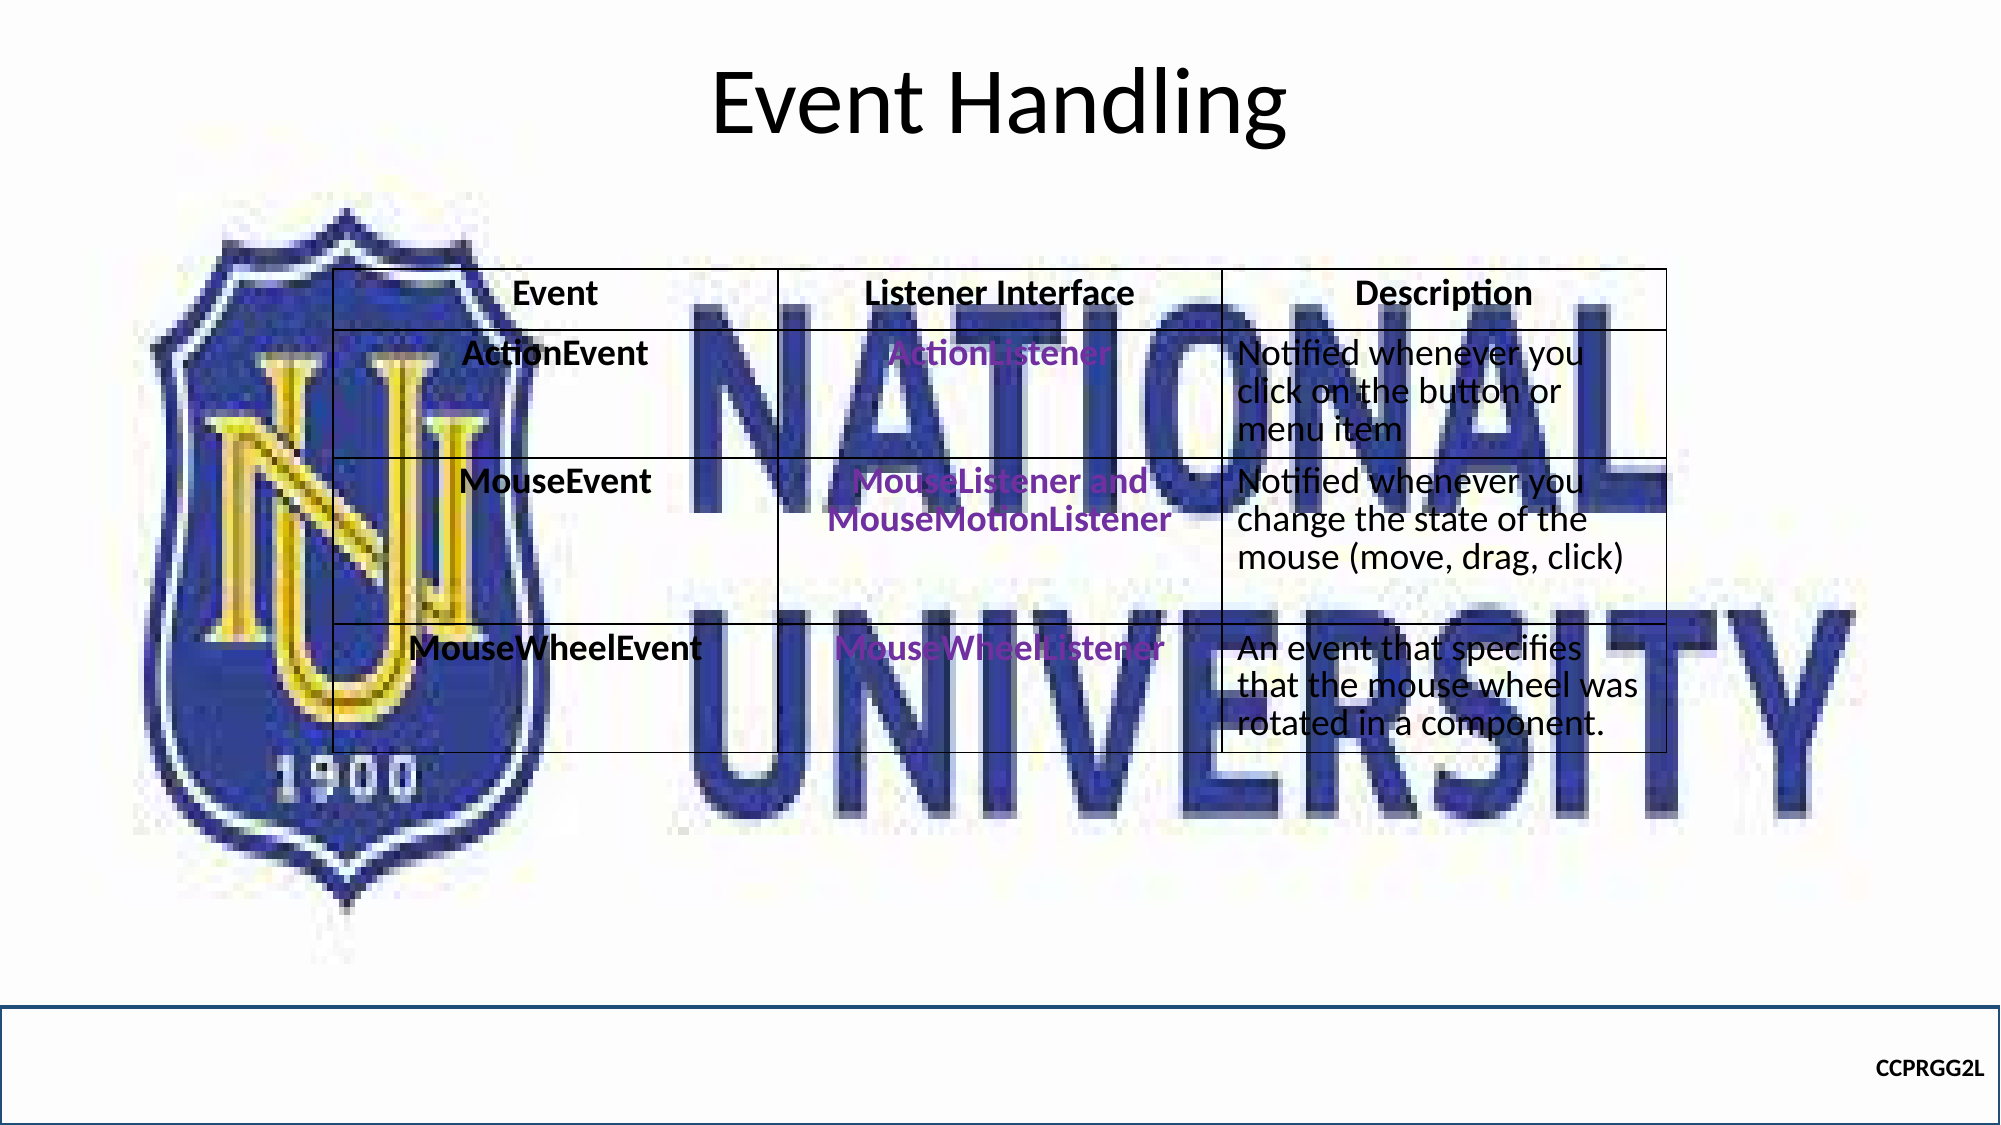

# Event Handling
| Event | Listener Interface | Description |
| --- | --- | --- |
| ActionEvent | ActionListener | Notified whenever you click on the button or menu item |
| MouseEvent | MouseListener and MouseMotionListener | Notified whenever you change the state of the mouse (move, drag, click) |
| MouseWheelEvent | MouseWheelListener | An event that specifies that the mouse wheel was rotated in a component. |
CCPRGG2L